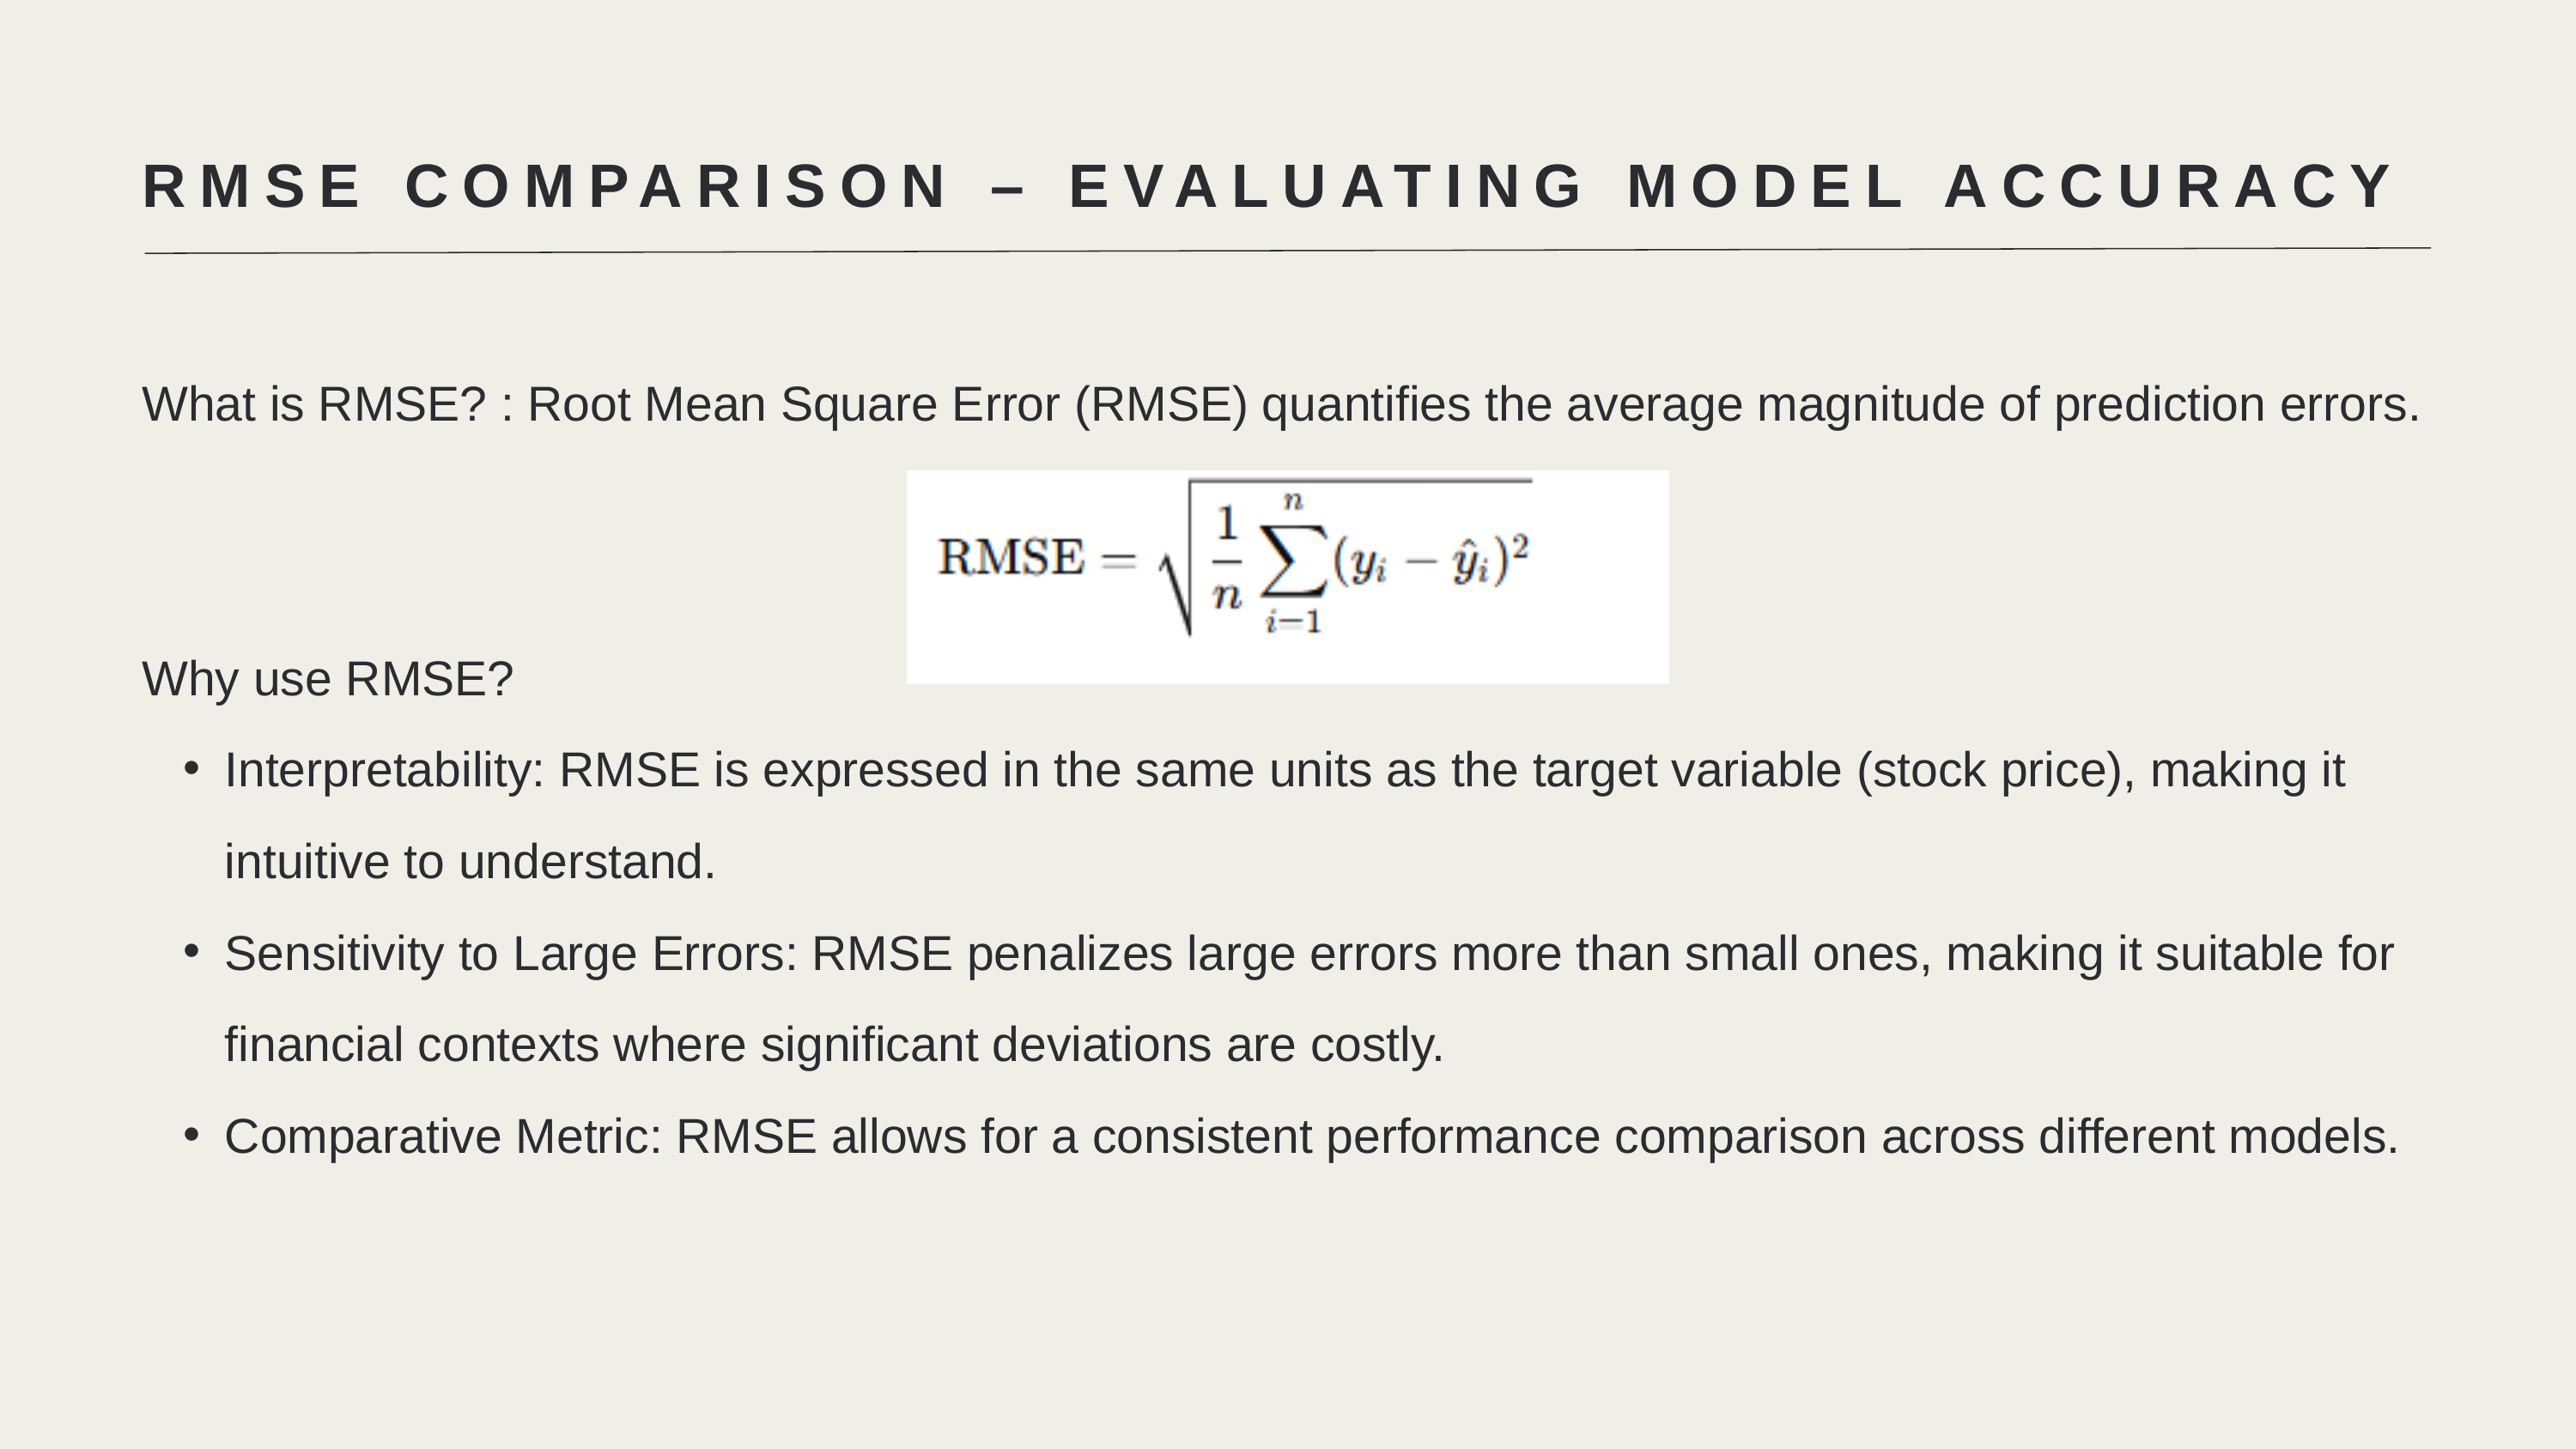

RMSE COMPARISON – EVALUATING MODEL ACCURACY

What is RMSE? : Root Mean Square Error (RMSE) quantifies the average magnitude of prediction errors.

Why use RMSE?
Interpretability: RMSE is expressed in the same units as the target variable (stock price), making it intuitive to understand.
Sensitivity to Large Errors: RMSE penalizes large errors more than small ones, making it suitable for financial contexts where significant deviations are costly.
Comparative Metric: RMSE allows for a consistent performance comparison across different models.